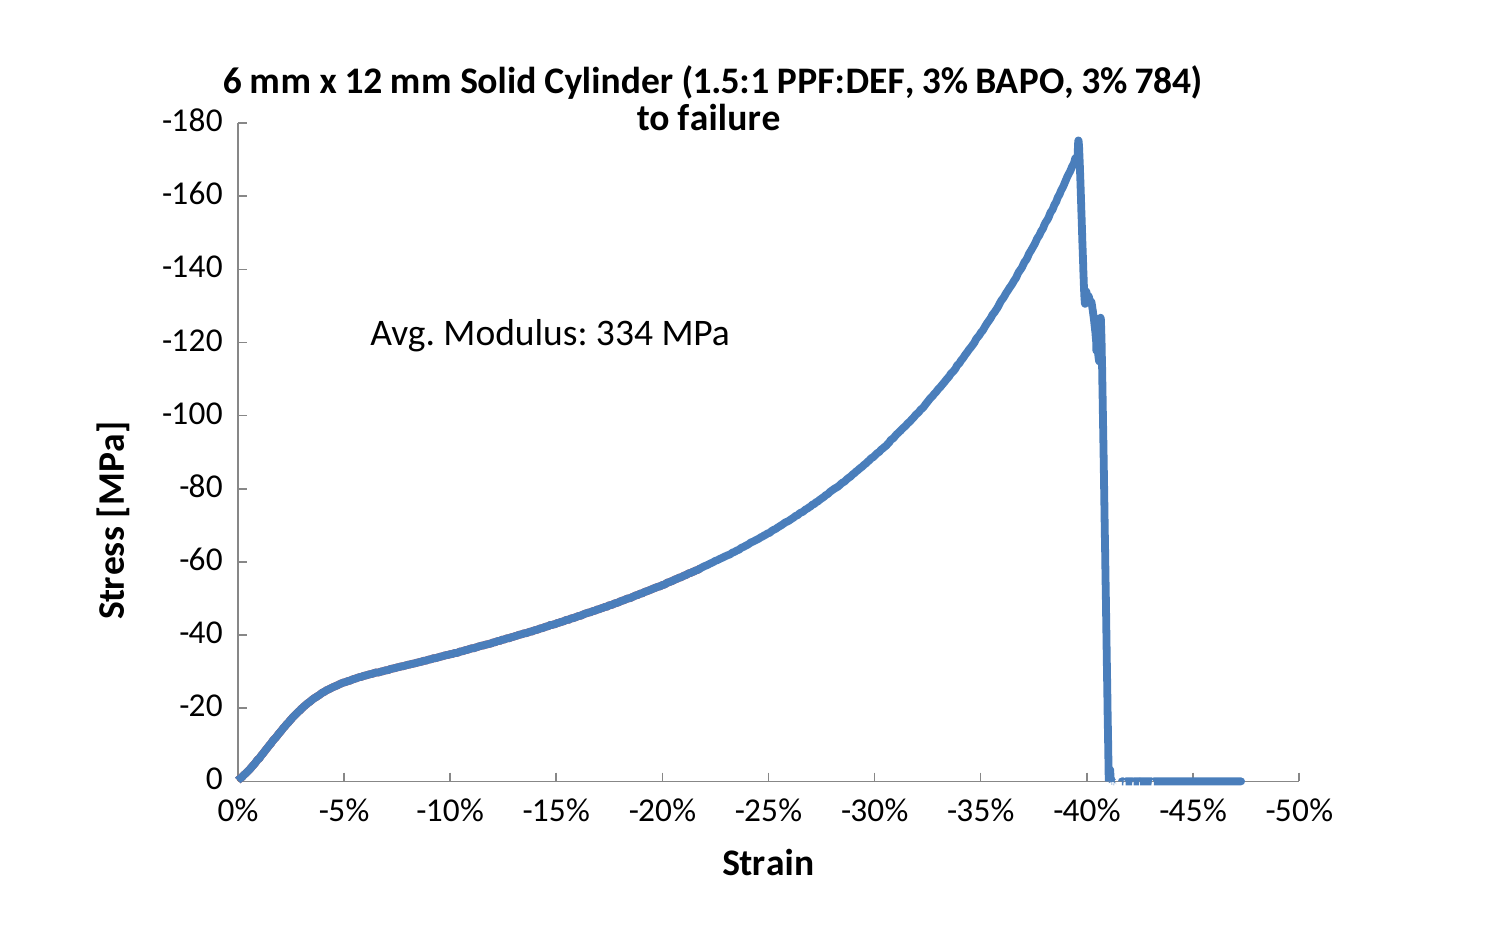

### Chart: 6 mm x 12 mm Solid Cylinder (1.5:1 PPF:DEF, 3% BAPO, 3% 784) to failure

| Category | Stress |  |
|---|---|---|
Avg. Modulus: 334 MPa